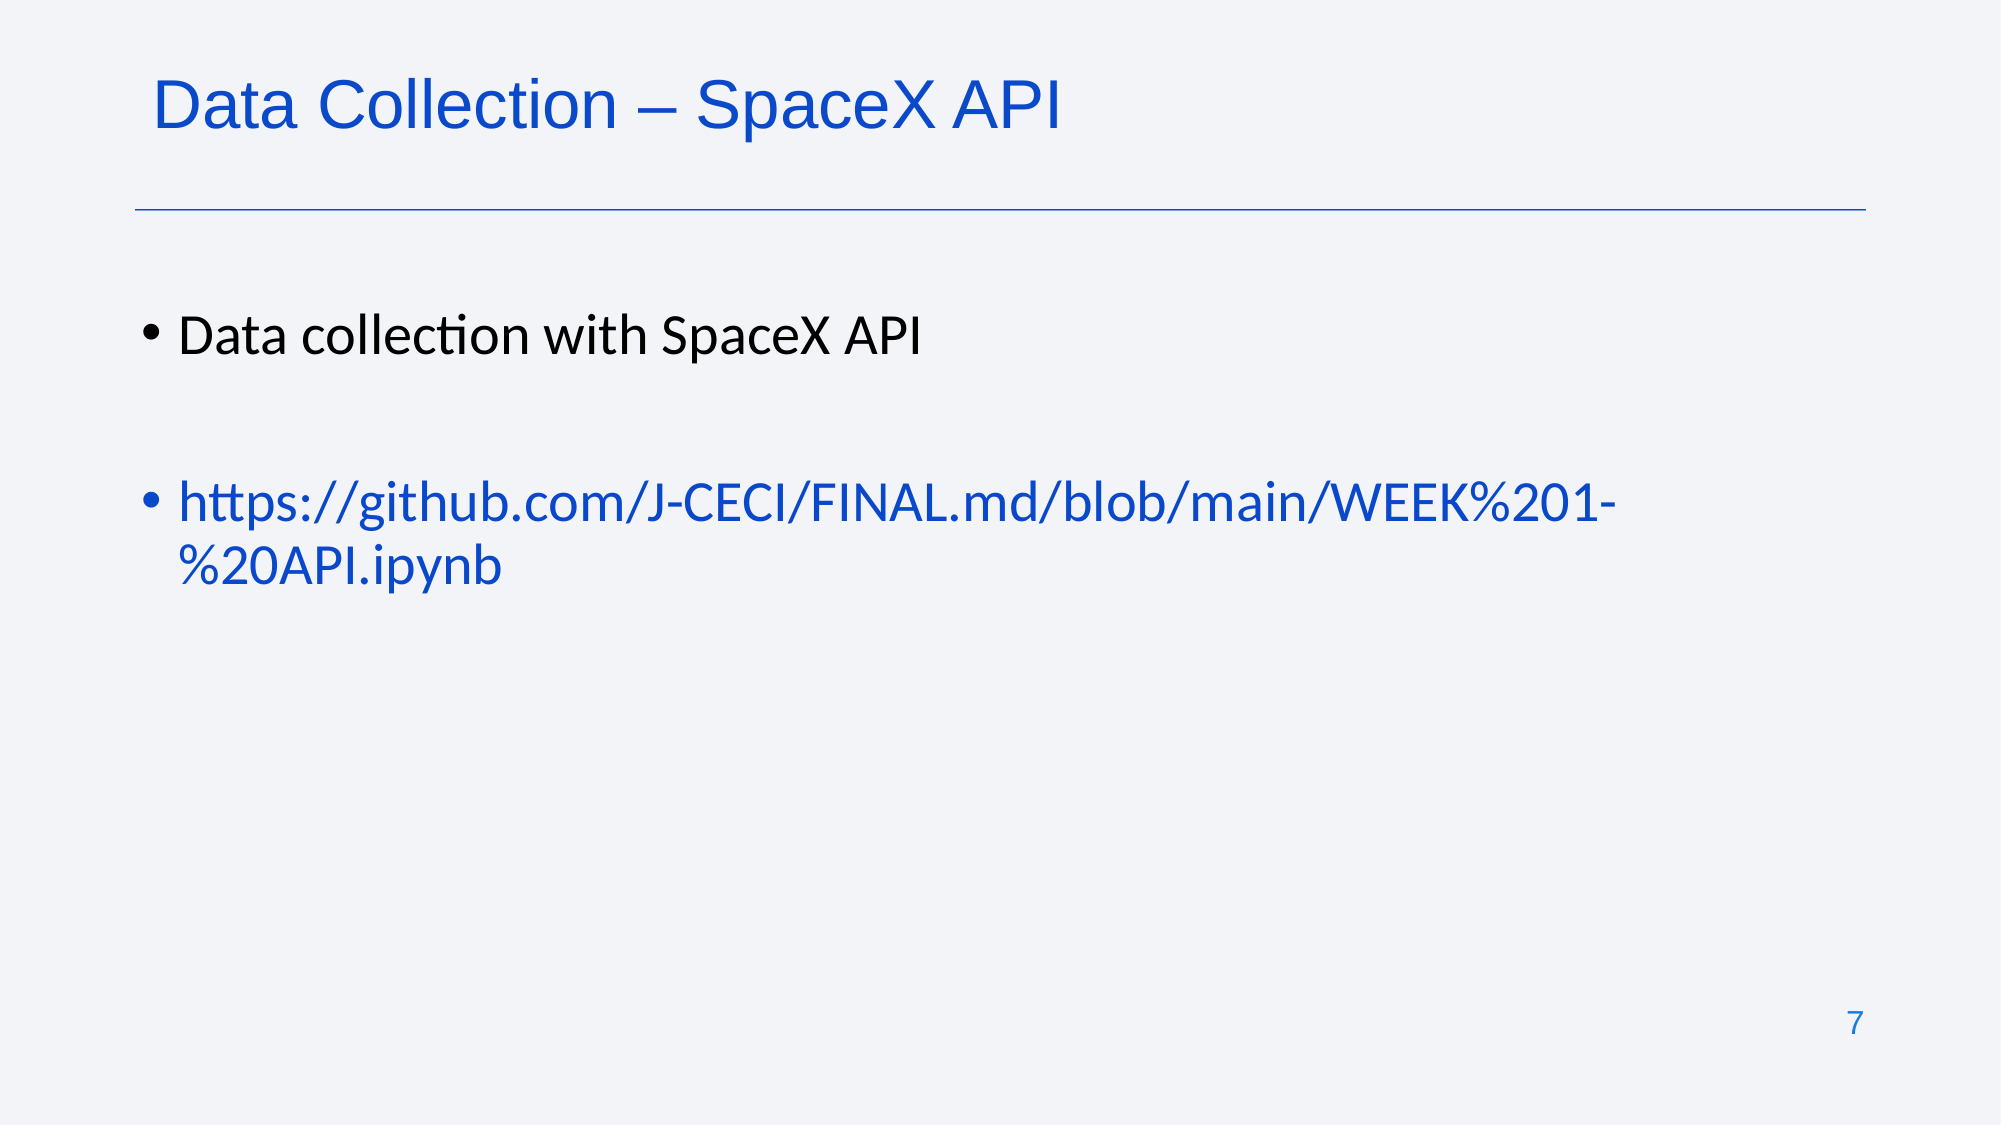

Data Collection – SpaceX API
Data collection with SpaceX API

https://github.com/J-CECI/FINAL.md/blob/main/WEEK%201-%20API.ipynb
7